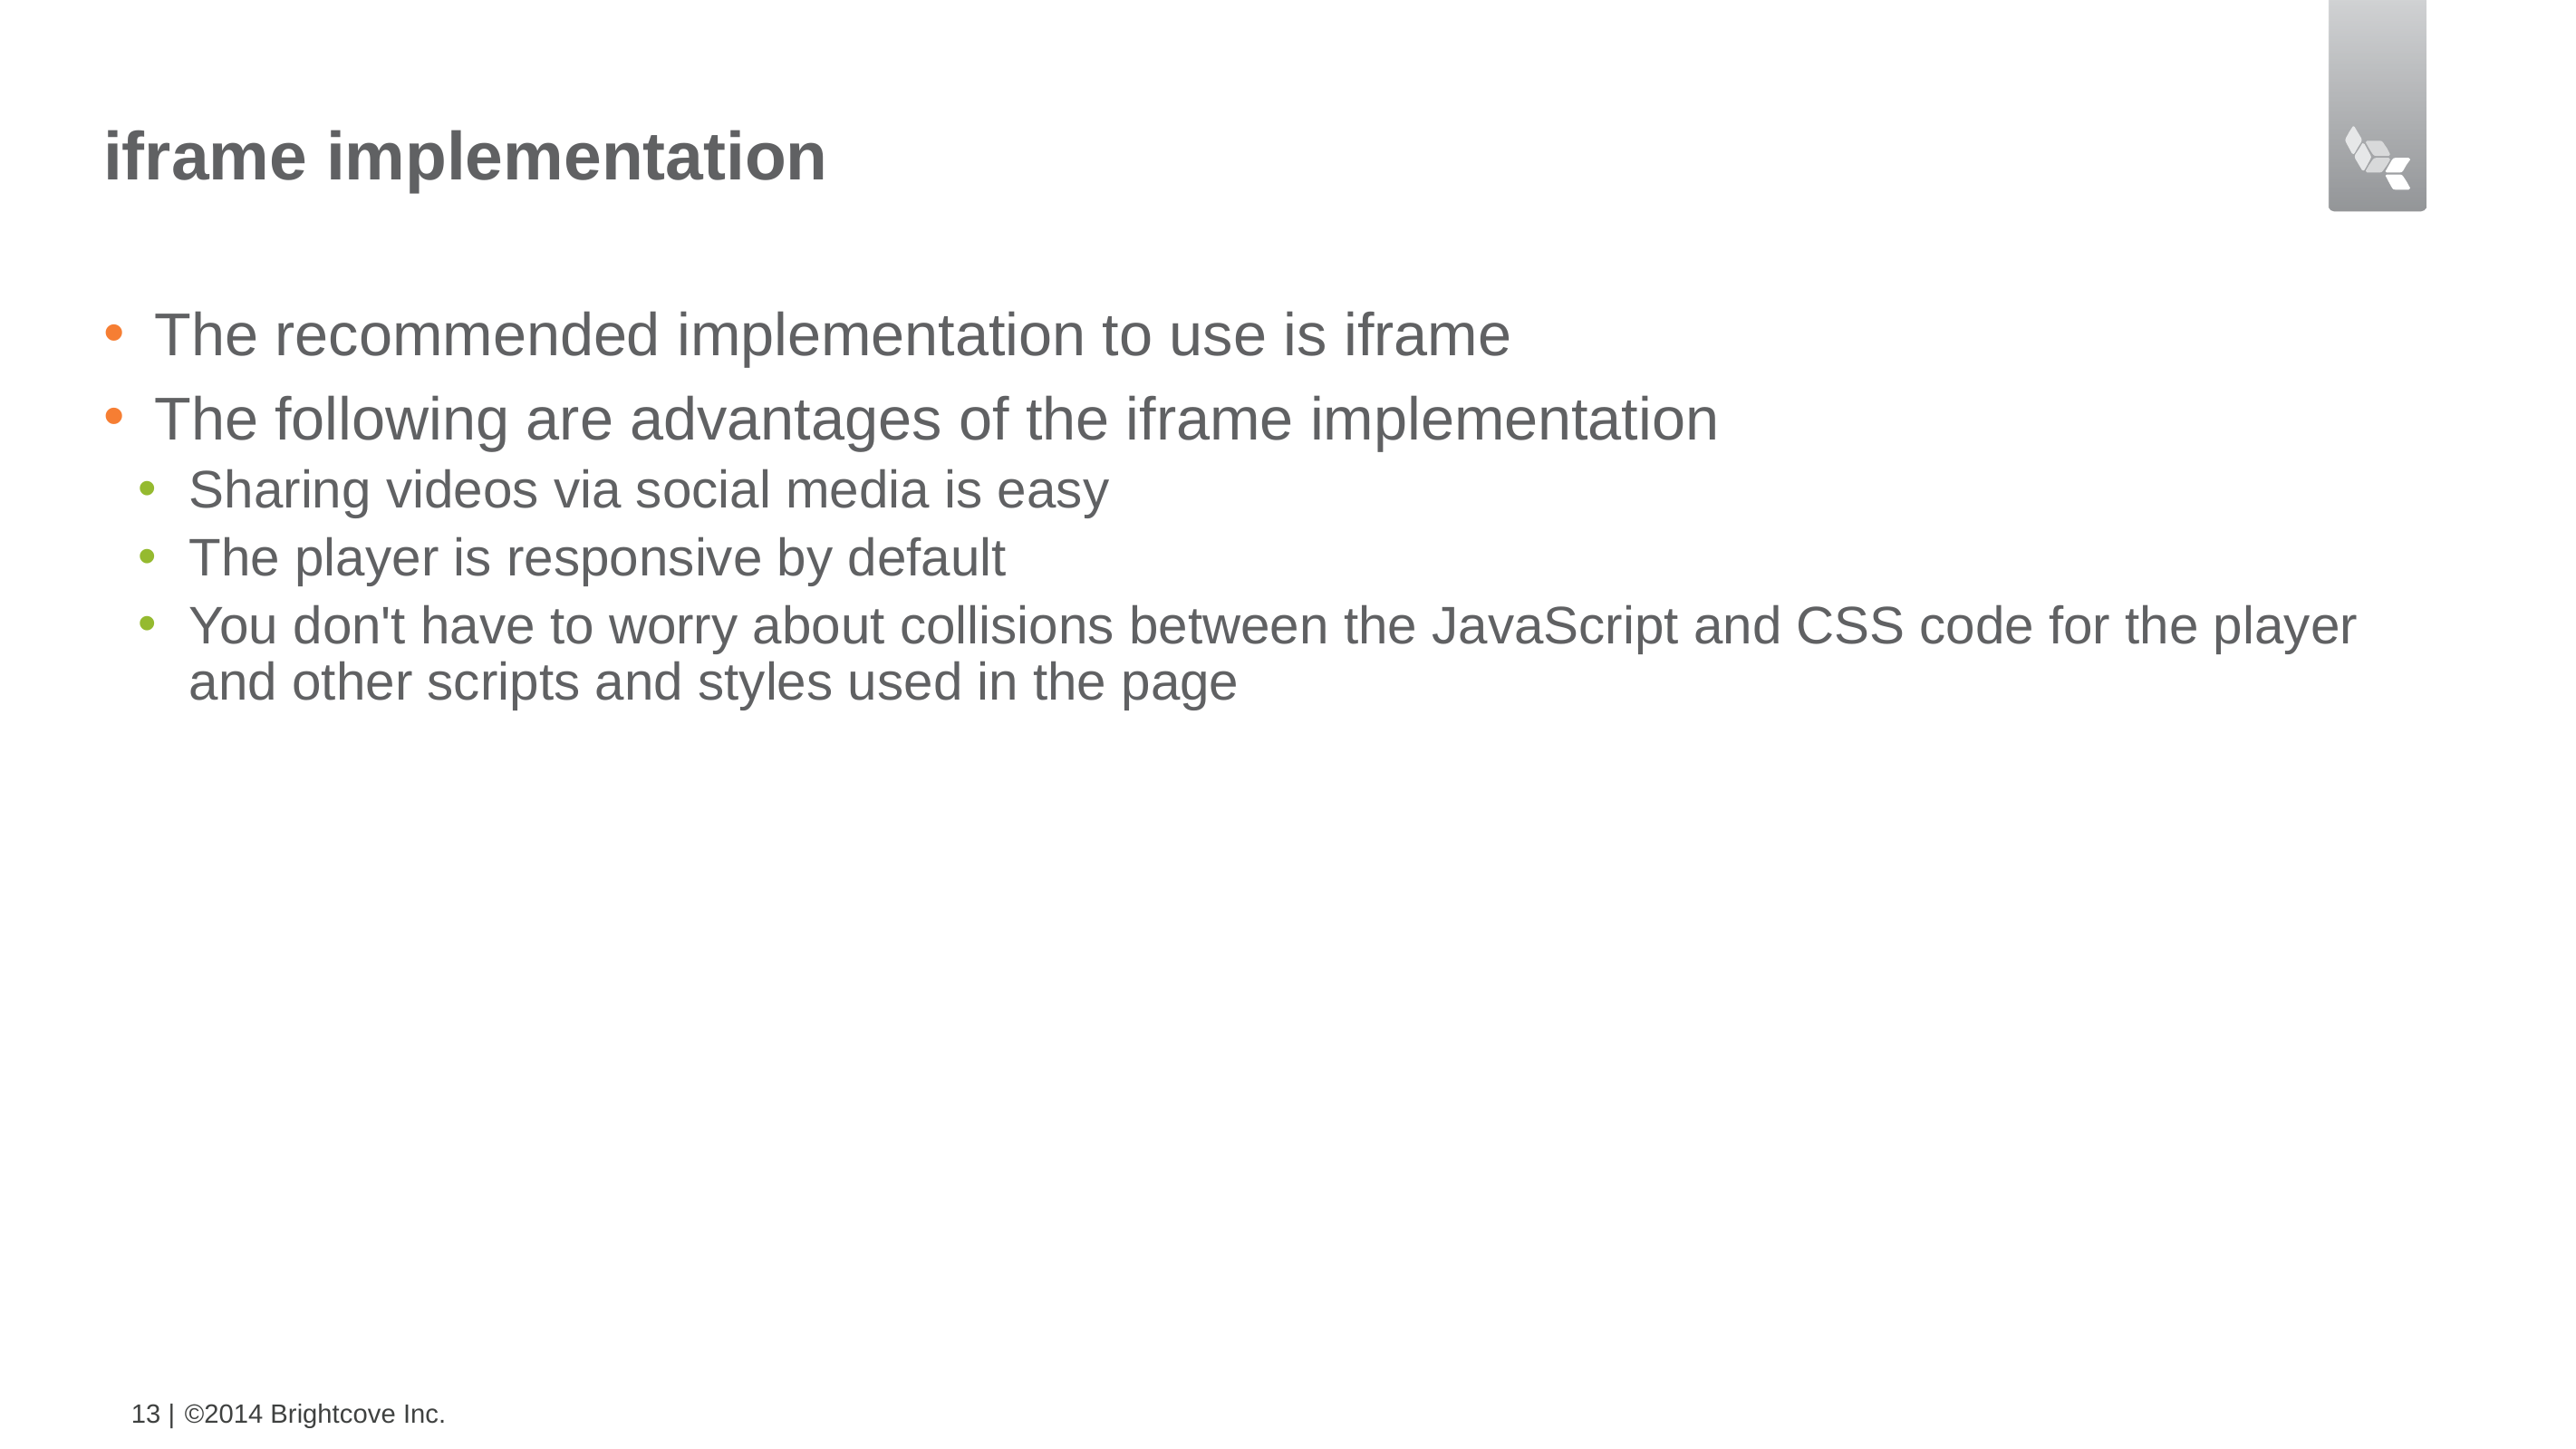

# iframe implementation
The recommended implementation to use is iframe
The following are advantages of the iframe implementation
Sharing videos via social media is easy
The player is responsive by default
You don't have to worry about collisions between the JavaScript and CSS code for the player and other scripts and styles used in the page
13 |
©2014 Brightcove Inc.